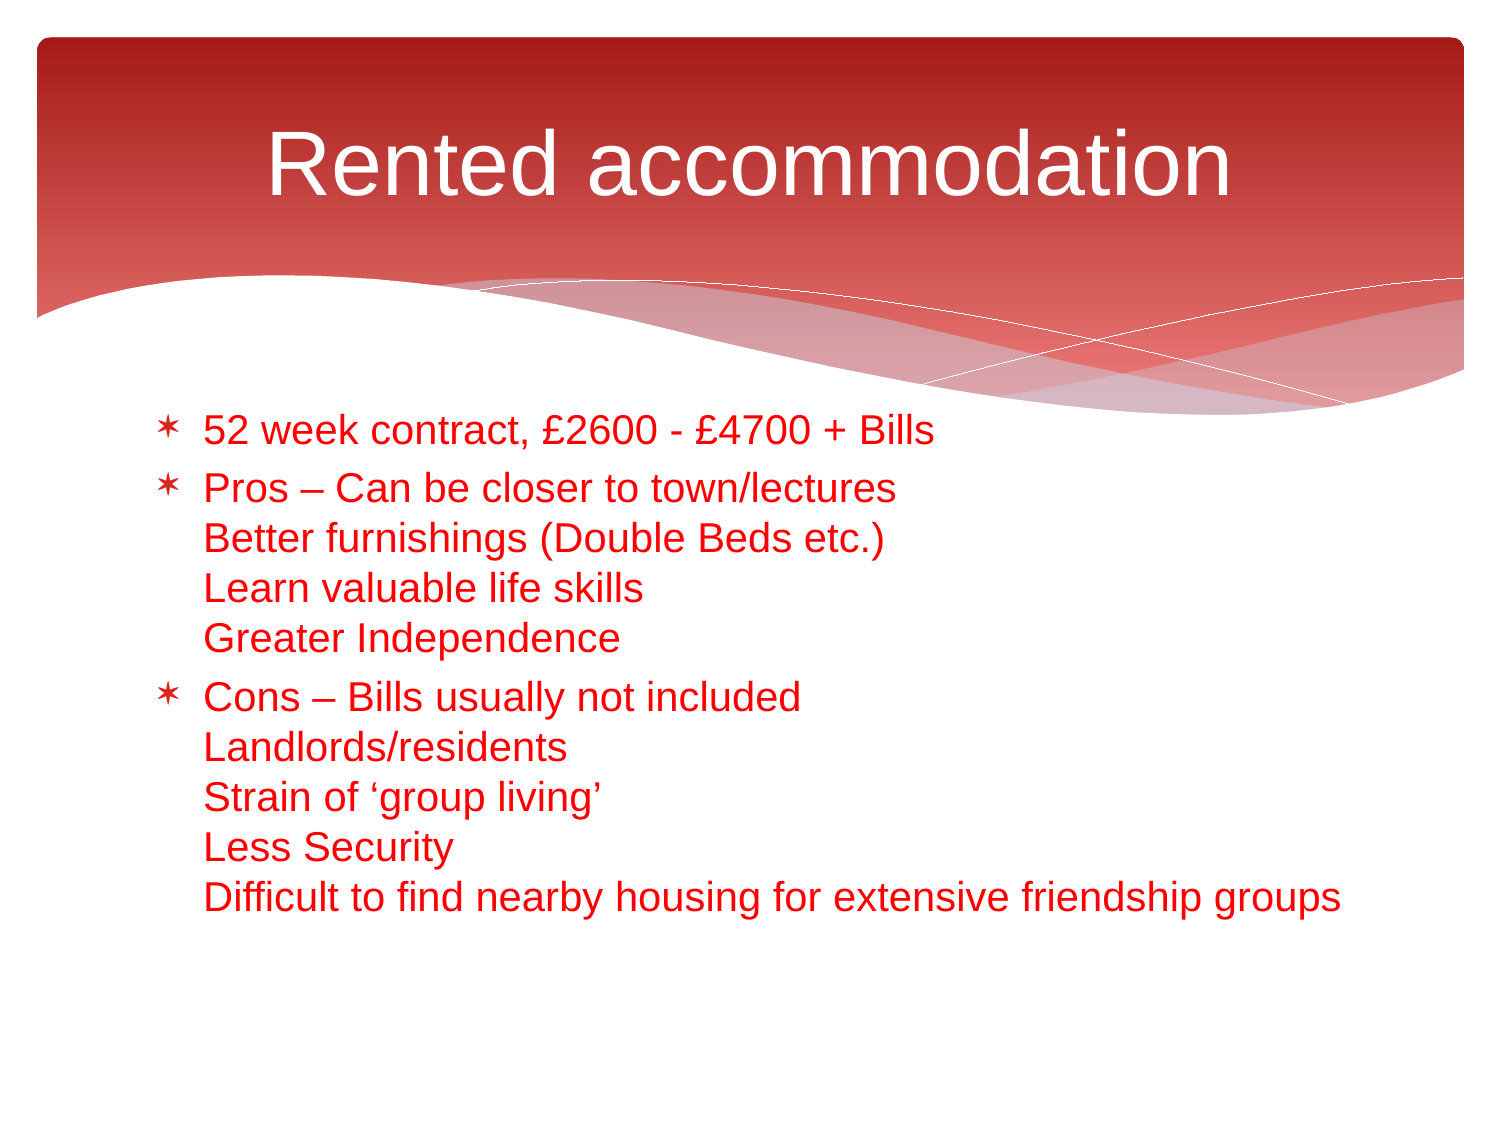

# Rented accommodation
52 week contract, £2600 - £4700 + Bills
Pros – Can be closer to town/lectures
Better furnishings (Double Beds etc.)
Learn valuable life skills
Greater Independence
Cons – Bills usually not included
Landlords/residents
Strain of ‘group living’
Less Security
Difficult to find nearby housing for extensive friendship groups